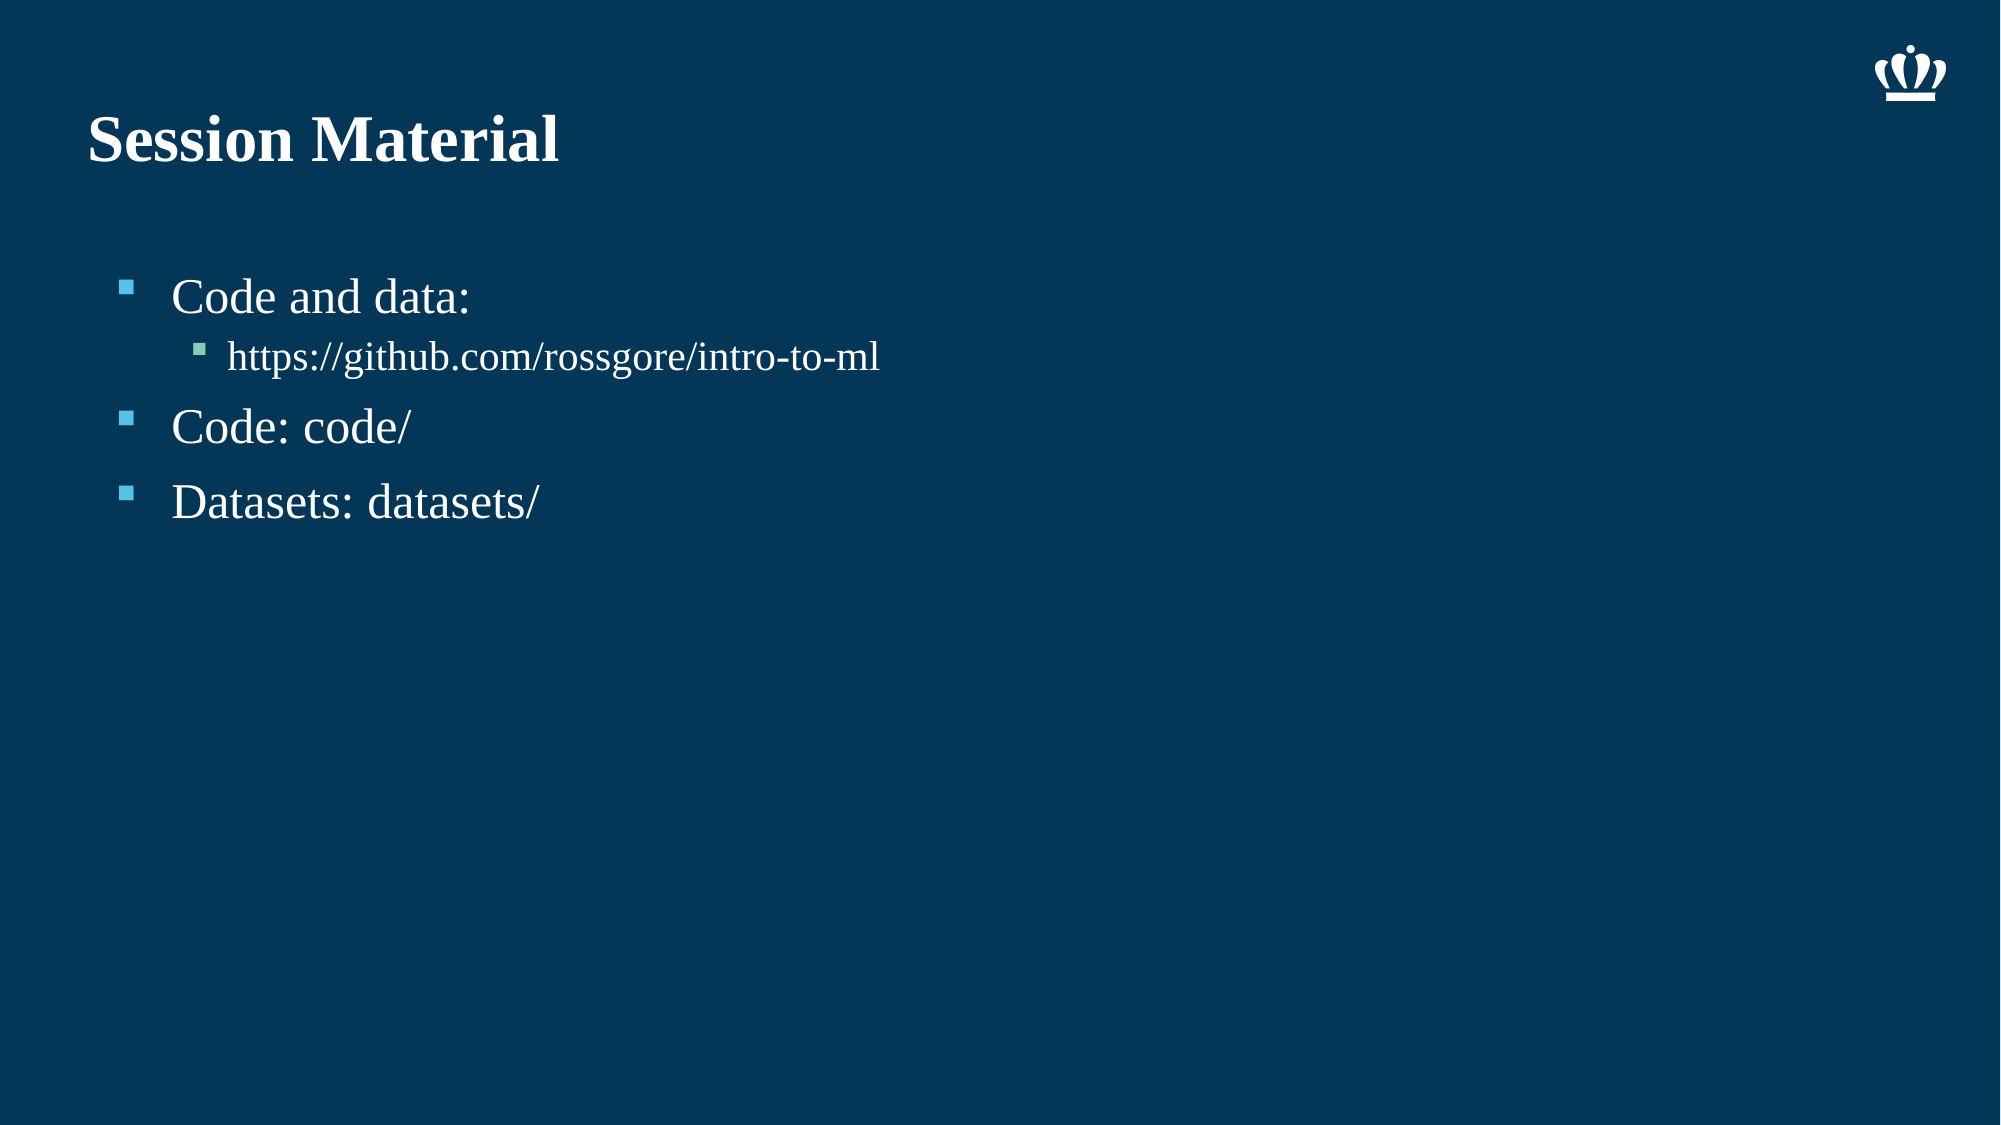

# Session Material
Code and data:
https://github.com/rossgore/intro-to-ml
Code: code/
Datasets: datasets/